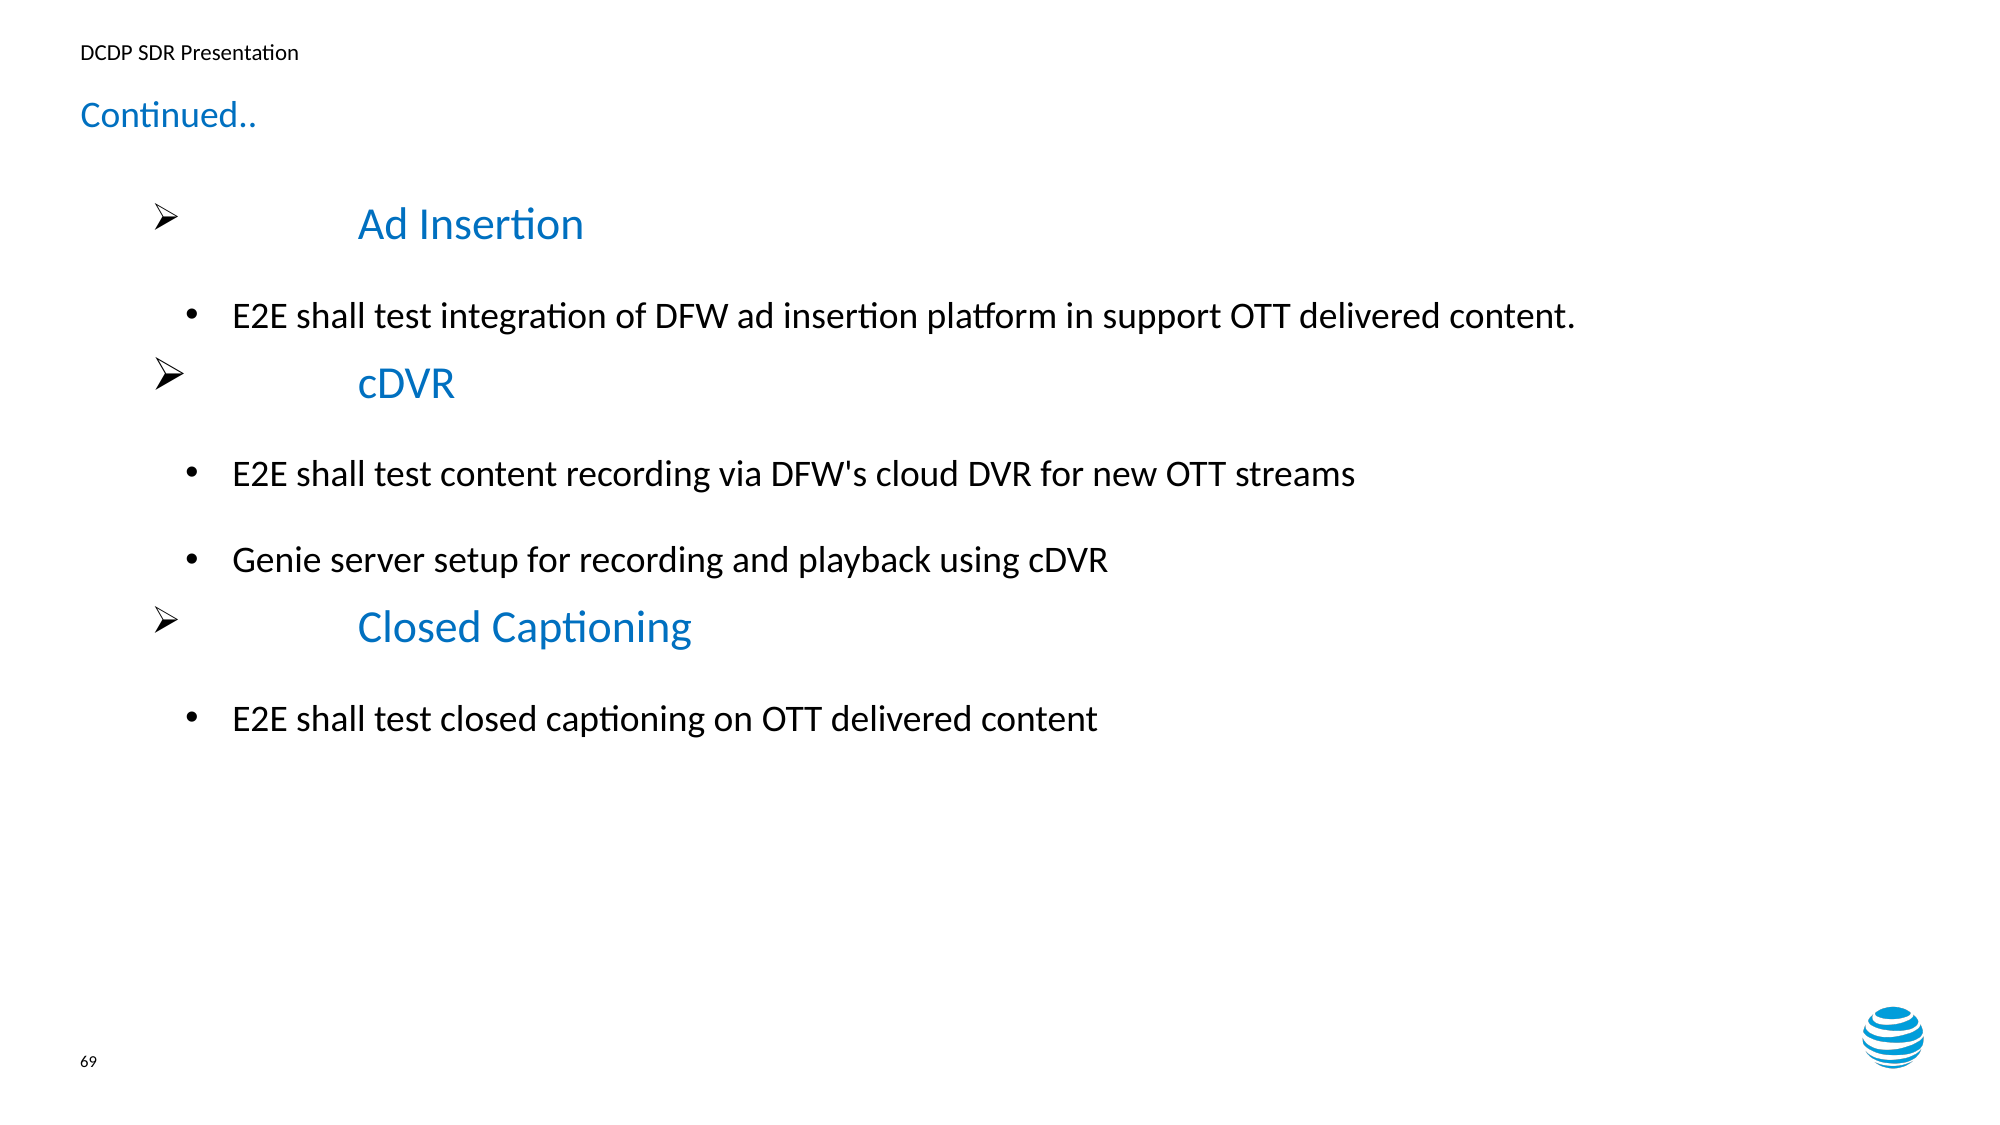

# Continued..
	Ad Insertion
E2E shall test integration of DFW ad insertion platform in support OTT delivered content.
	cDVR
E2E shall test content recording via DFW's cloud DVR for new OTT streams
Genie server setup for recording and playback using cDVR
	Closed Captioning
E2E shall test closed captioning on OTT delivered content

69